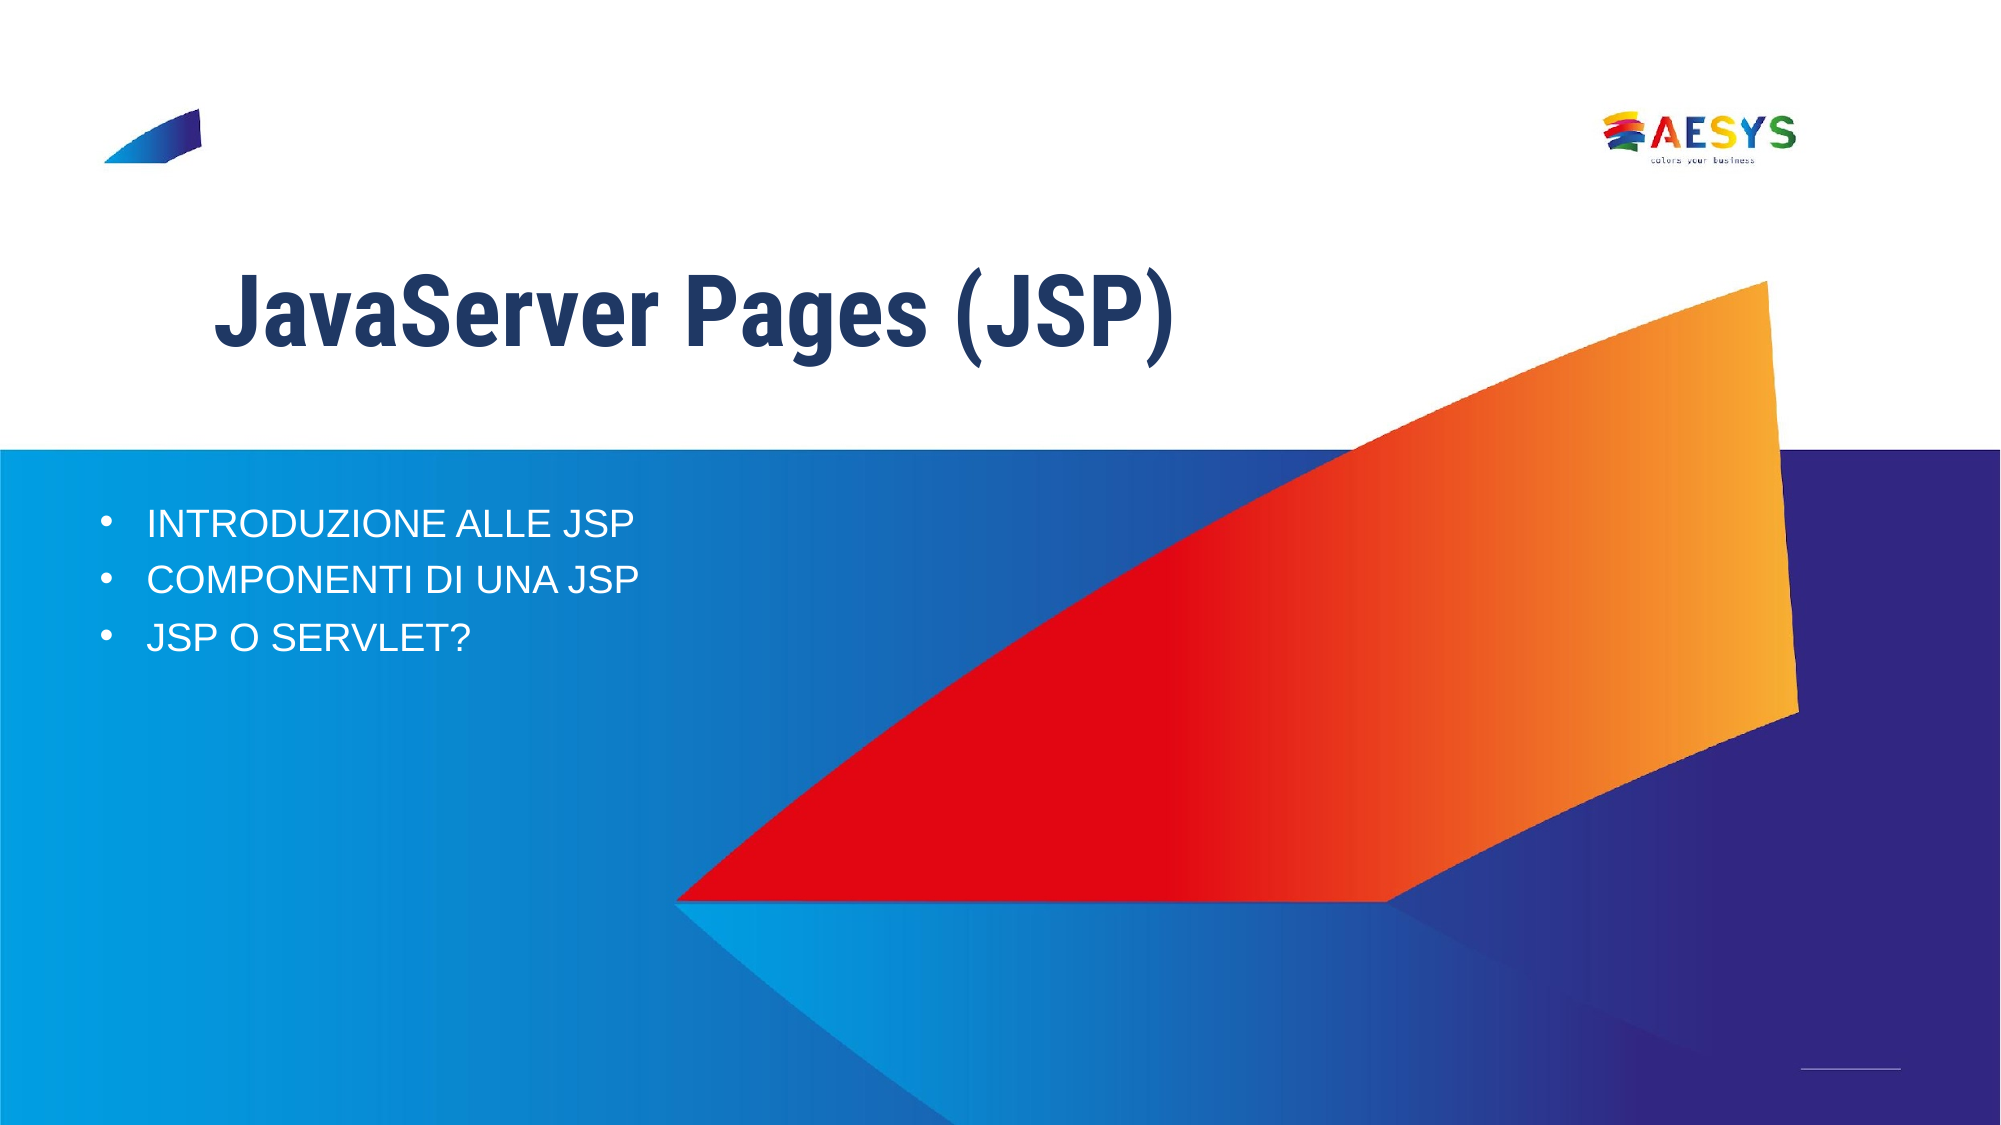

# JavaServer Pages (JSP)
INTRODUZIONE ALLE JSP
COMPONENTI DI UNA JSP
JSP O SERVLET?